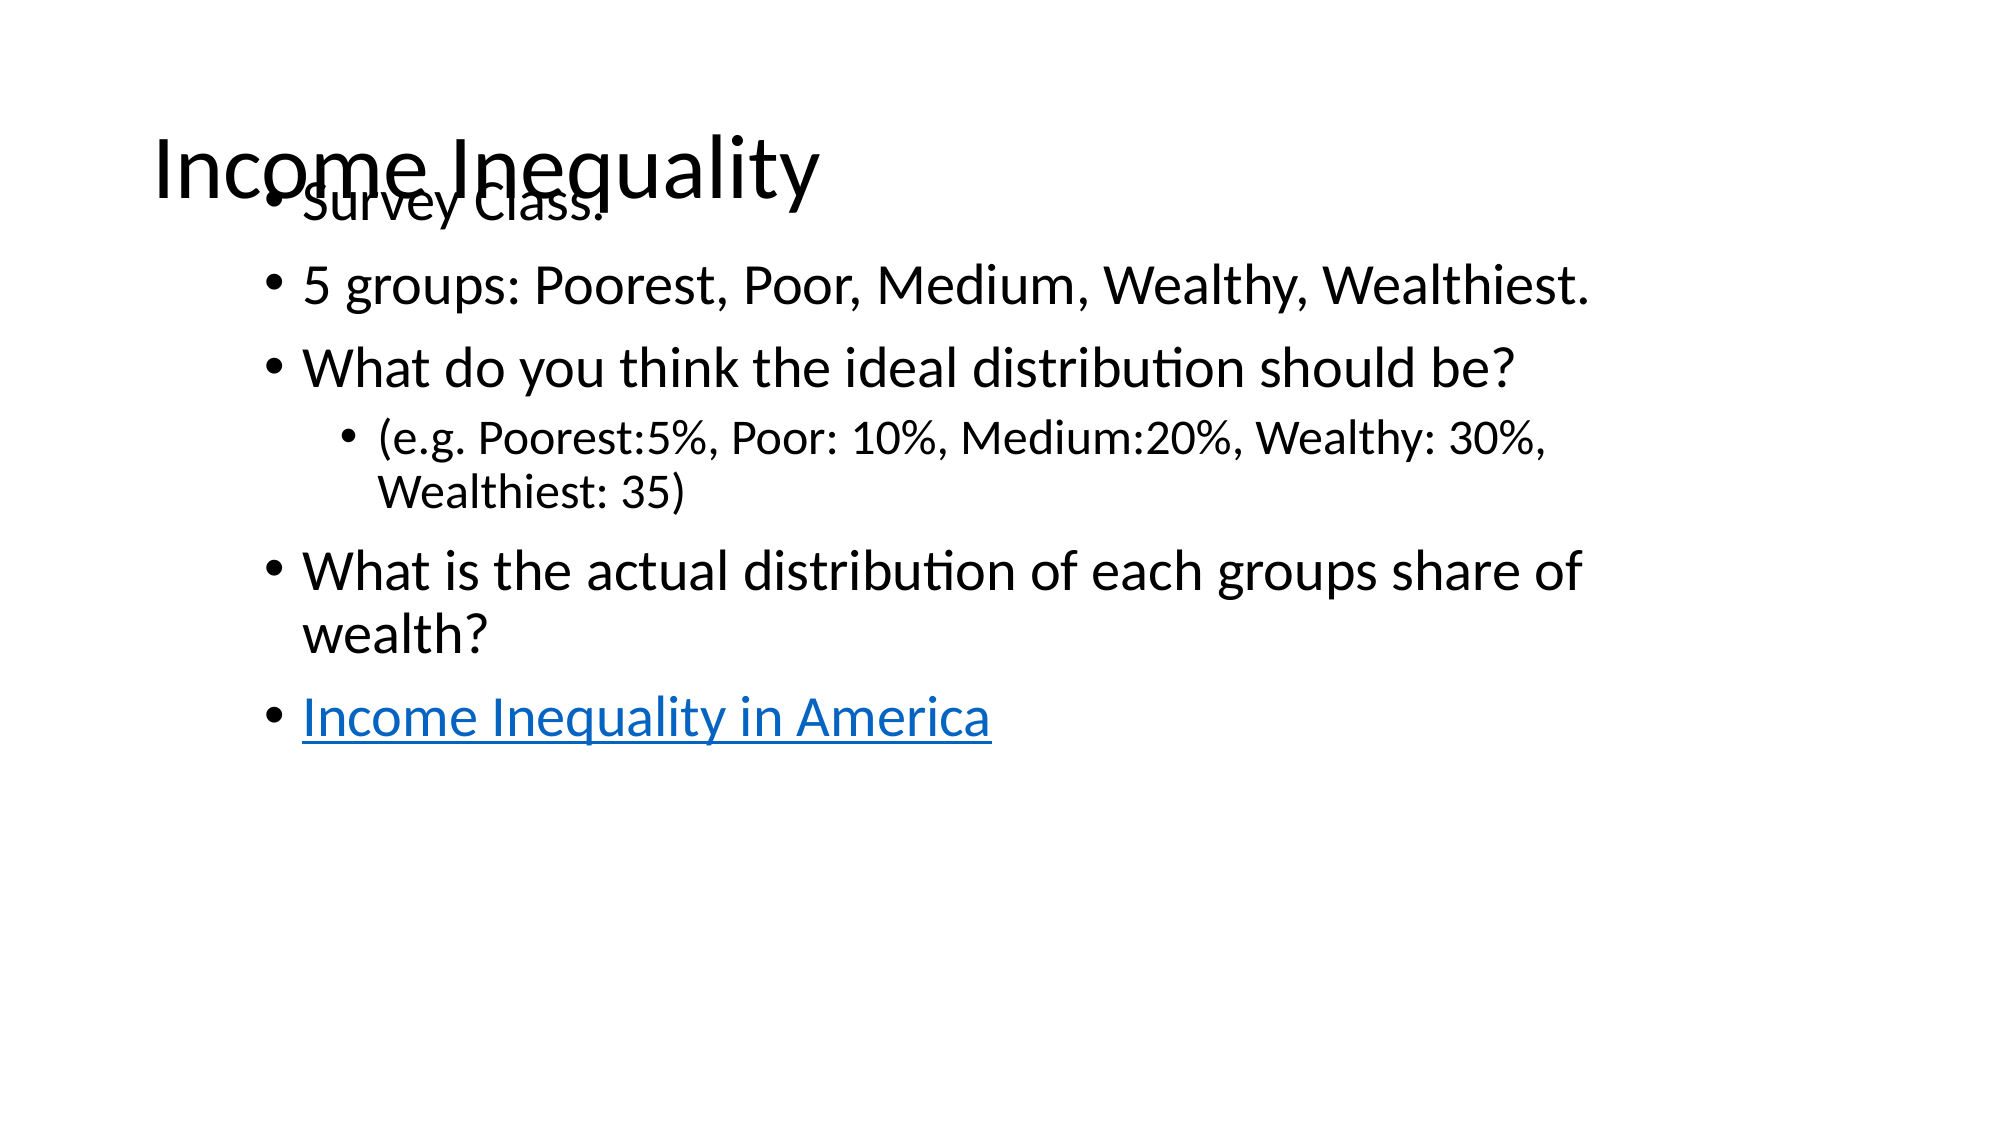

# Income Inequality
Survey Class.
5 groups: Poorest, Poor, Medium, Wealthy, Wealthiest.
What do you think the ideal distribution should be?
(e.g. Poorest:5%, Poor: 10%, Medium:20%, Wealthy: 30%, Wealthiest: 35)
What is the actual distribution of each groups share of wealth?
Income Inequality in America